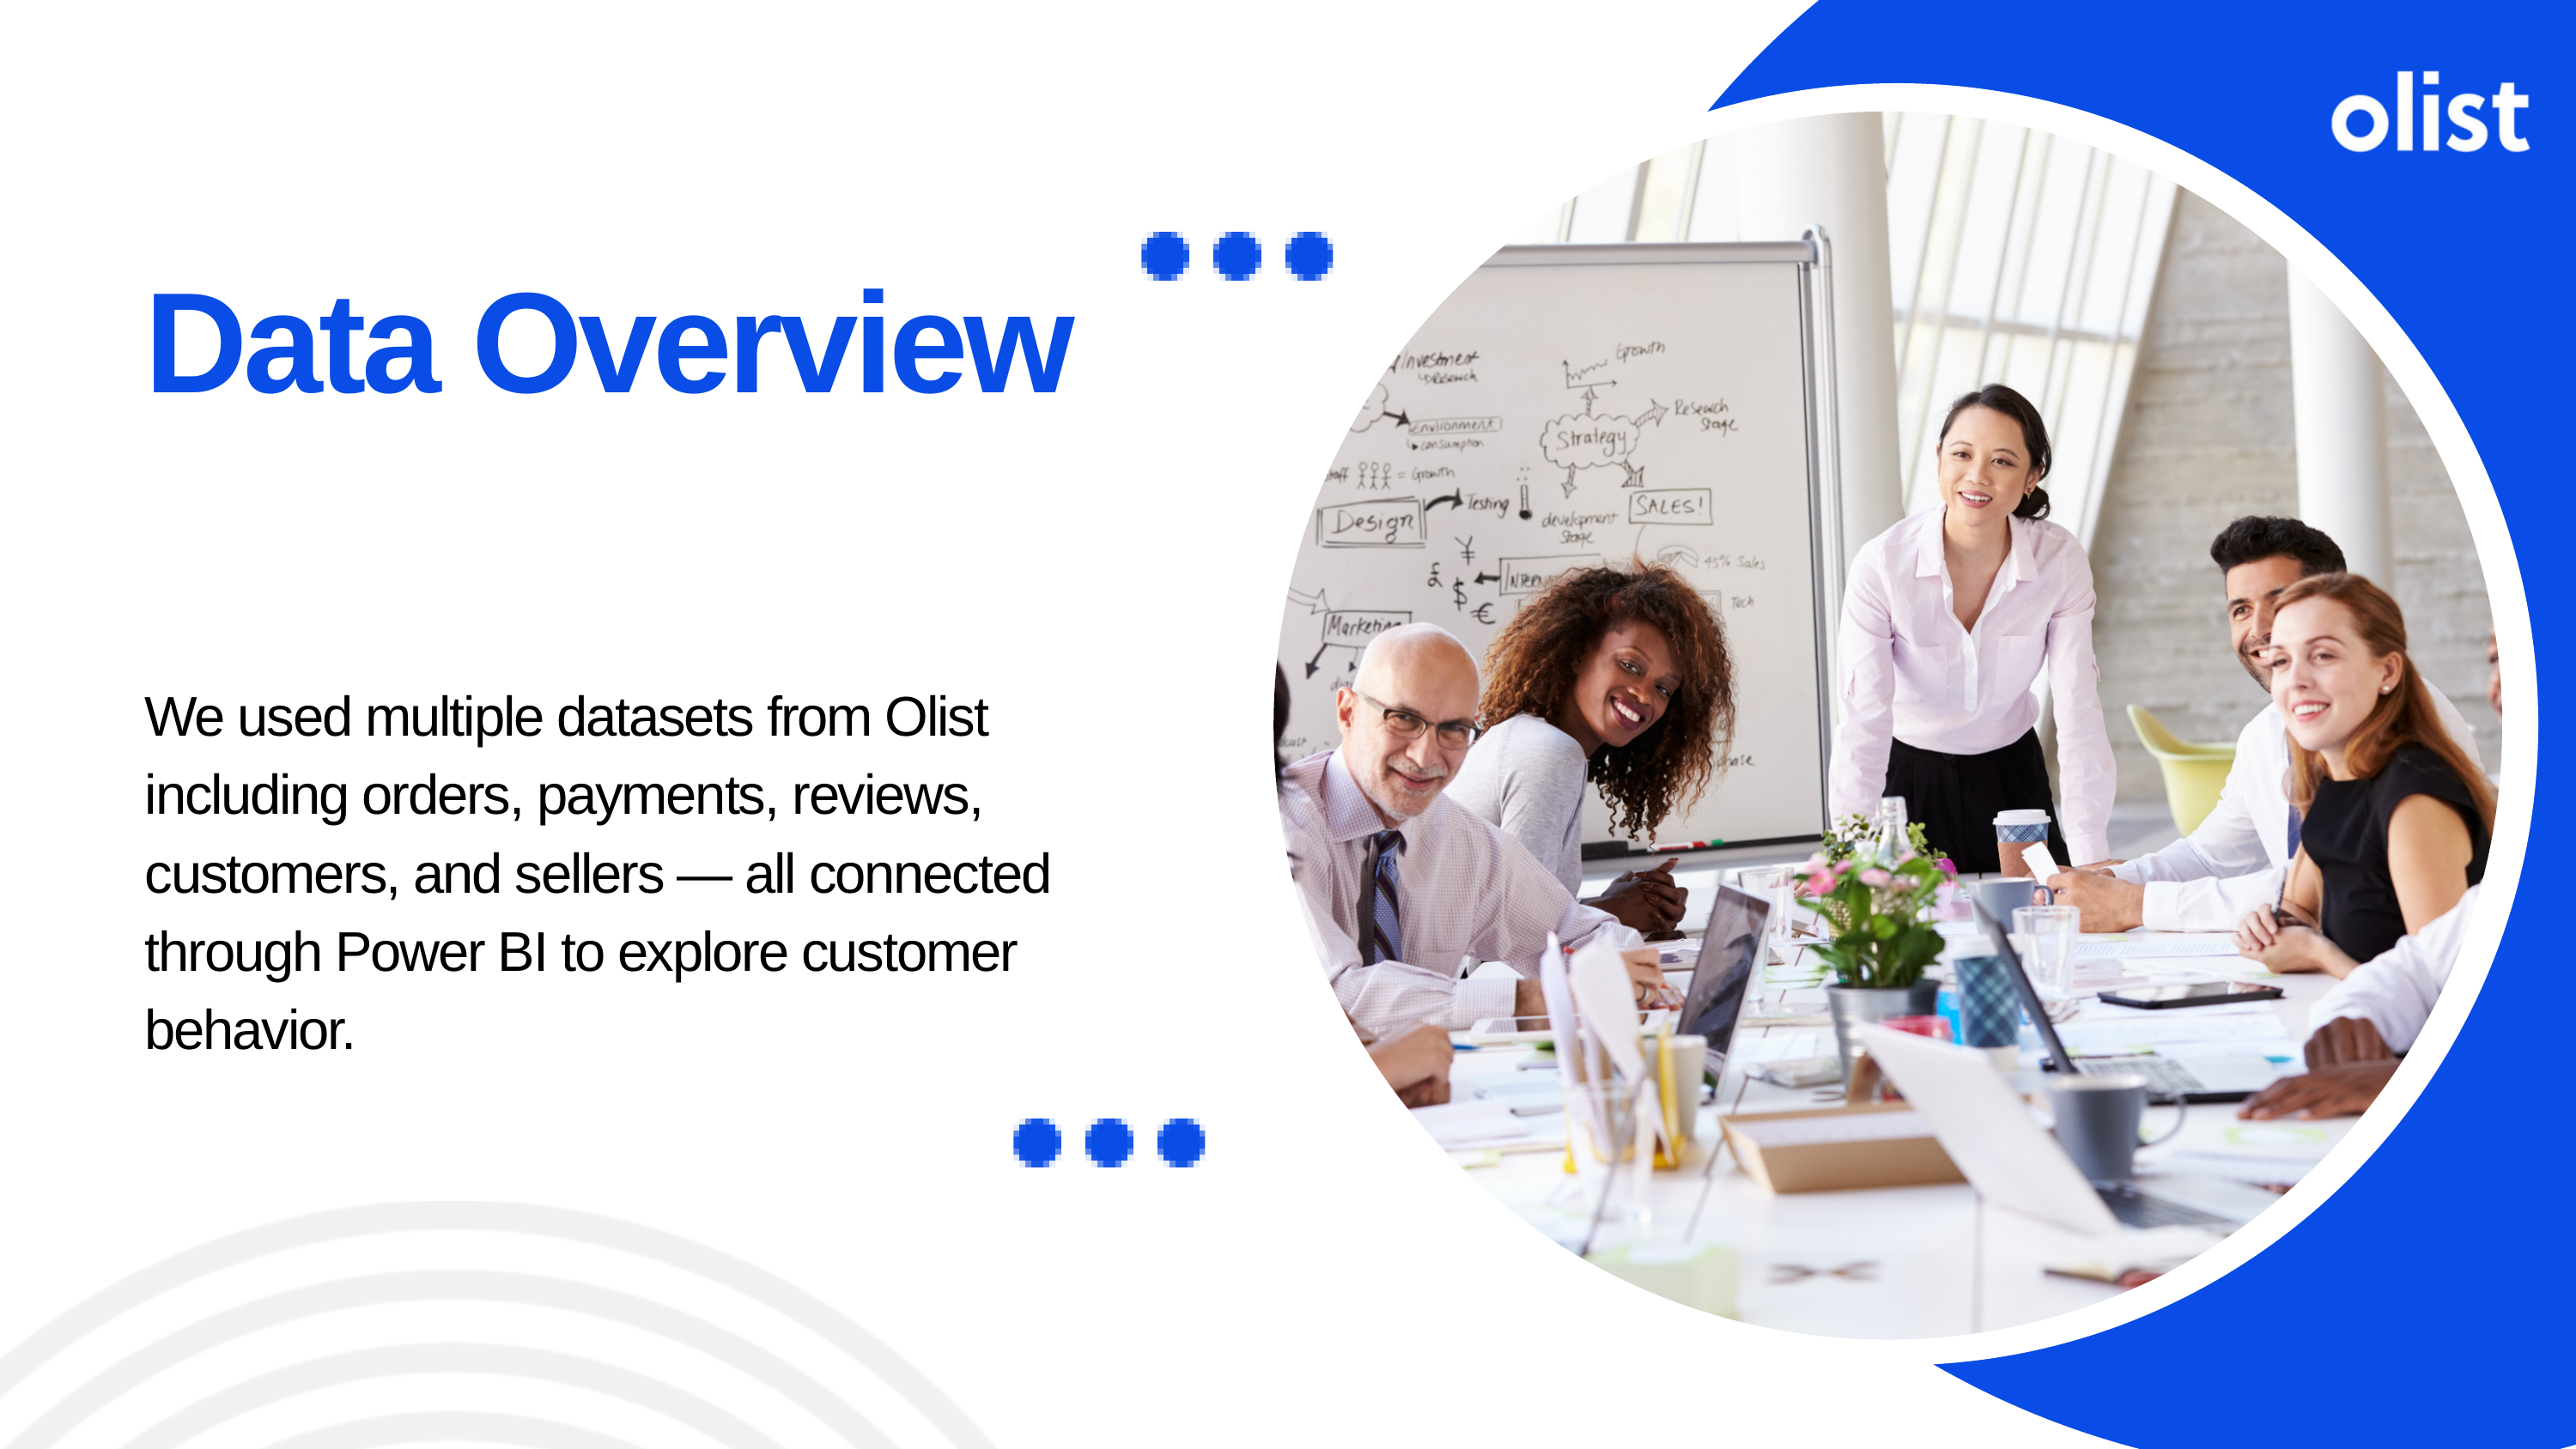

Data Overview
We used multiple datasets from Olist including orders, payments, reviews, customers, and sellers — all connected through Power BI to explore customer behavior.